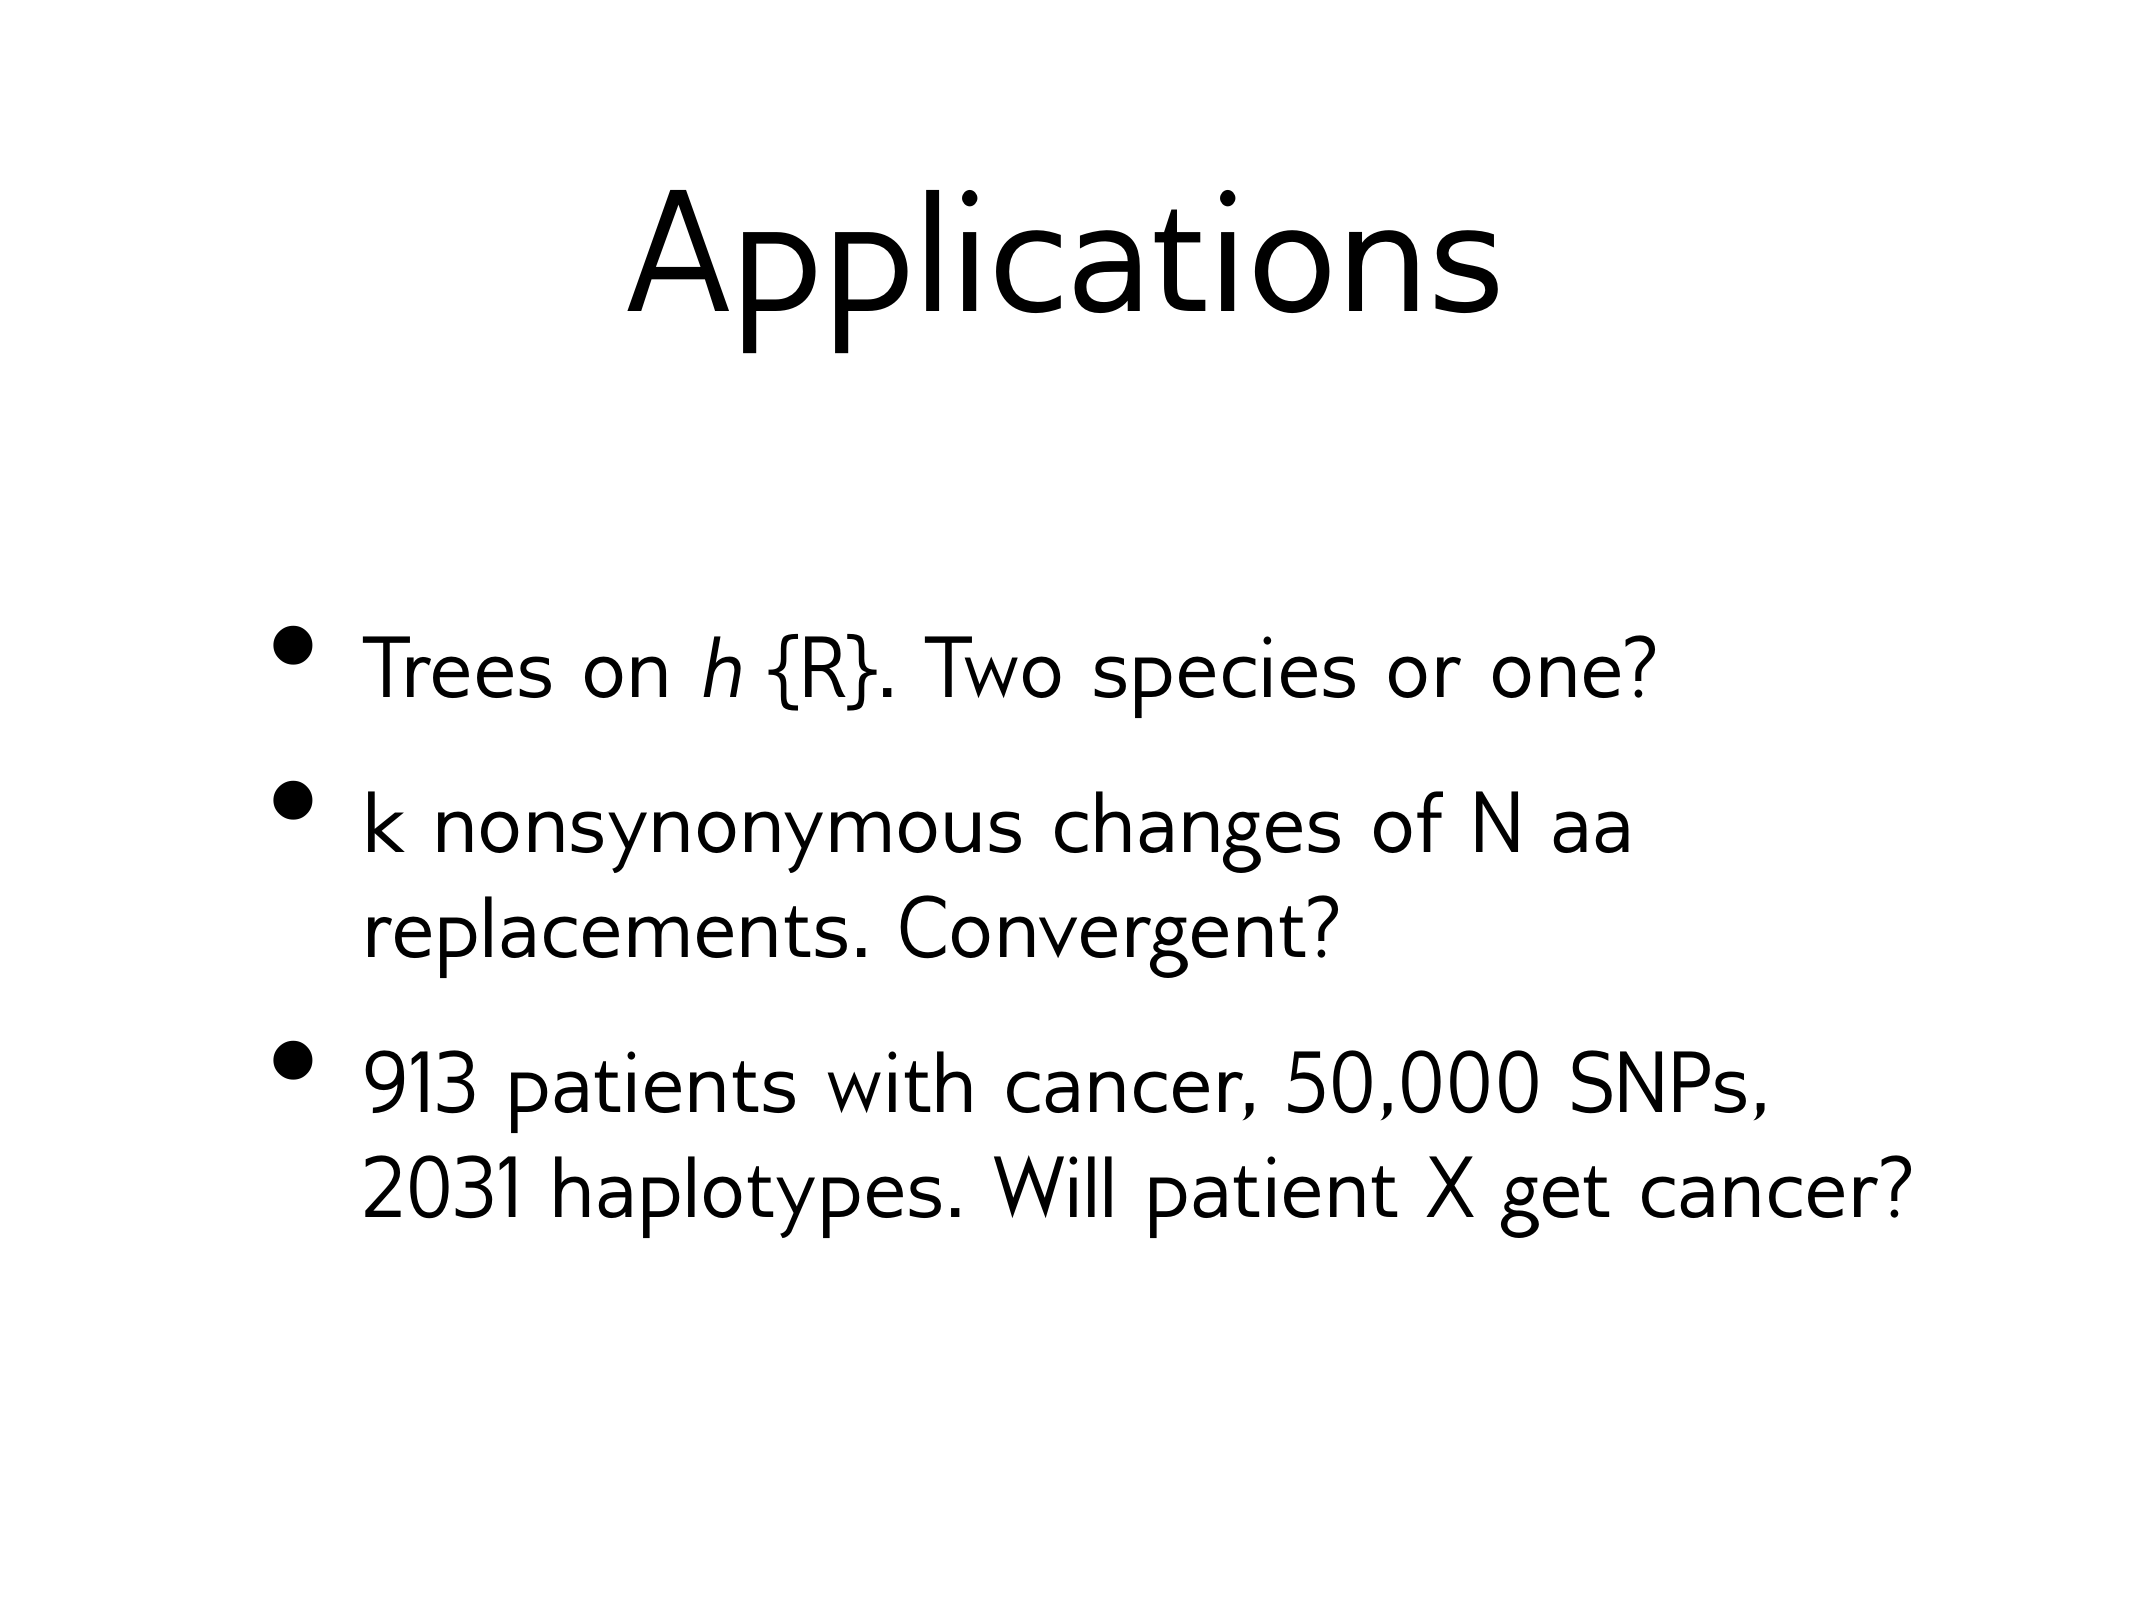

# Applications
Trees on h {R}. Two species or one?
k nonsynonymous changes of N aa replacements. Convergent?
913 patients with cancer, 50,000 SNPs, 2031 haplotypes. Will patient X get cancer?